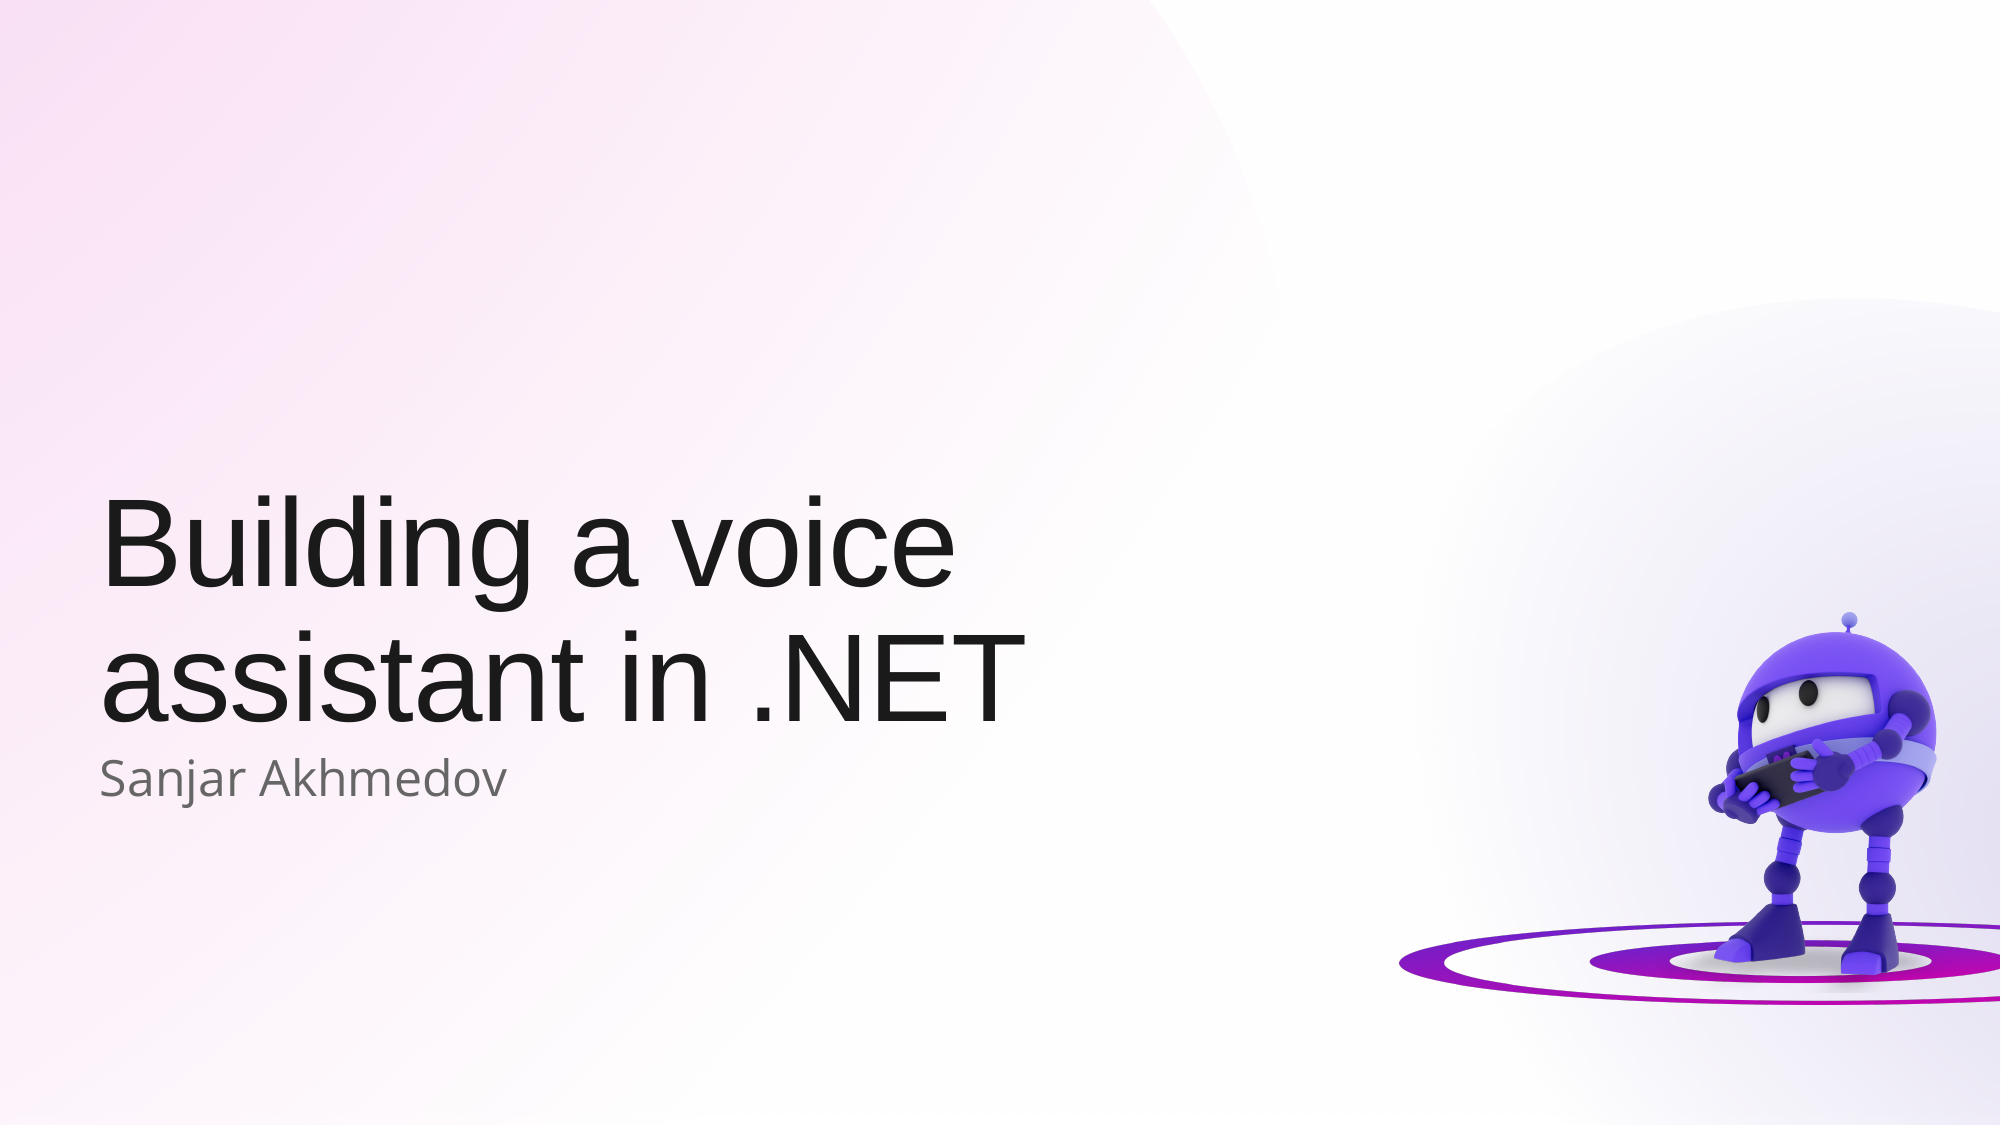

# Building a voice assistant in .NET
Sanjar Akhmedov